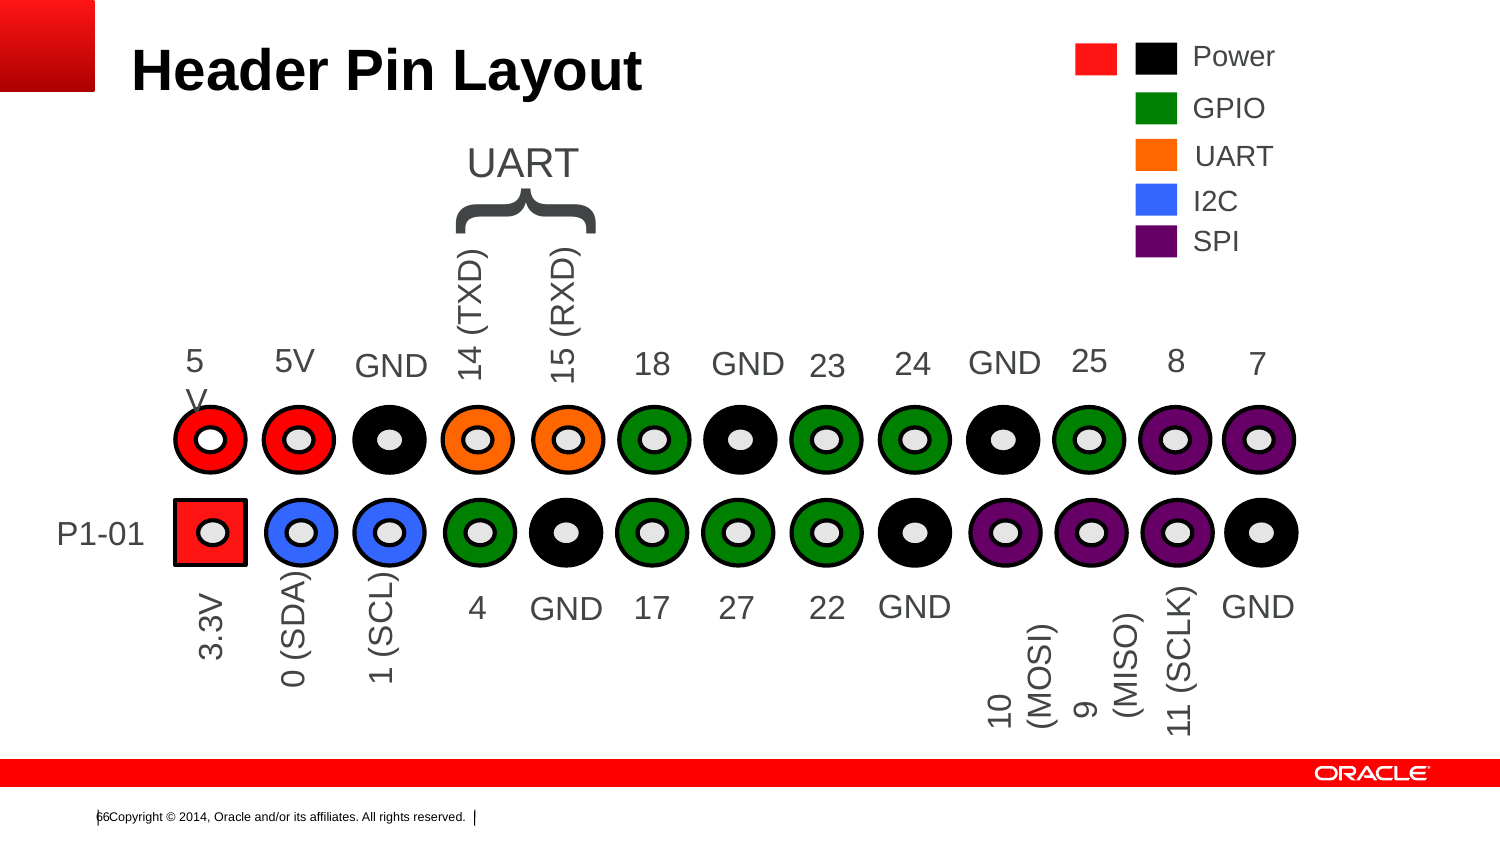

Power
# Header Pin Layout

GPIO

{
UART
UART

I2C

14 (TXD)
SPI

15 (RXD)
5V
8
5V
25
GND
7
18
24
GND
23
GND

P1-01

0 (SDA)
1 (SCL)
9 (MISO)
10 (MOSI)
GND
GND
17
4
27
22
GND
3.3V
11 (SCLK)